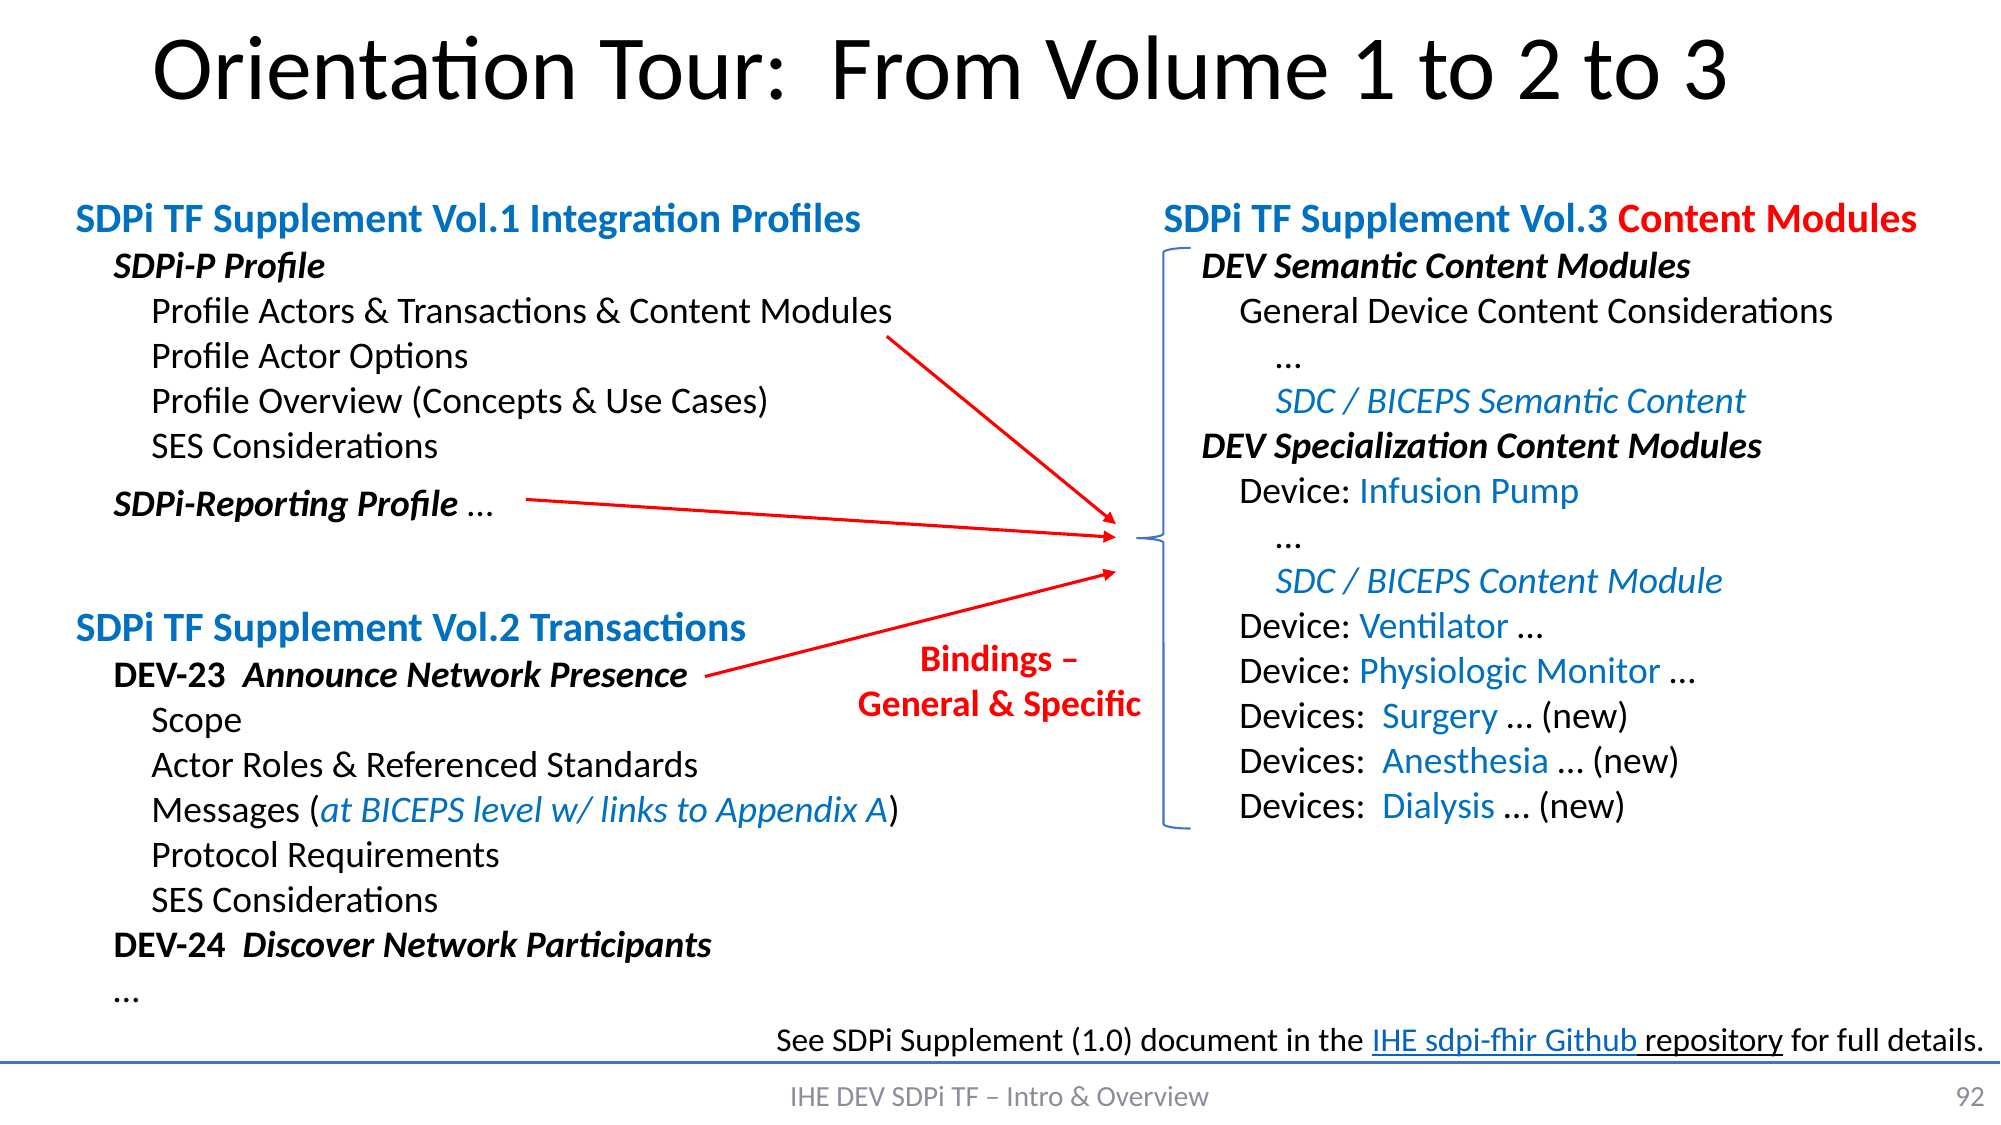

# Orientation Tour:  From Volume 1 to 2 to 3
SDPi TF Supplement Vol.1 Integration Profiles
SDPi-P Profile
Profile Actors & Transactions & Content Modules
Profile Actor Options
Profile Overview (Concepts & Use Cases)
SES Considerations
SDPi-Reporting Profile …

SDPi TF Supplement Vol.3 Content Modules
DEV Semantic Content Modules
General Device Content Considerations
…
SDC / BICEPS Semantic Content
DEV Specialization Content Modules
Device: Infusion Pump
…
SDC / BICEPS Content Module
Device: Ventilator …
Device: Physiologic Monitor …
Devices:  Surgery … (new)
Devices:  Anesthesia … (new)
Devices:  Dialysis … (new)

Bindings – General & Specific
SDPi TF Supplement Vol.2 Transactions
DEV-23  Announce Network Presence
Scope
Actor Roles & Referenced Standards
Messages (at BICEPS level w/ links to Appendix A)
Protocol Requirements
SES Considerations
DEV-24  Discover Network Participants
…
See SDPi Supplement (1.0) document in the IHE sdpi-fhir Github repository for full details.
IHE DEV SDPi TF – Intro & Overview
92